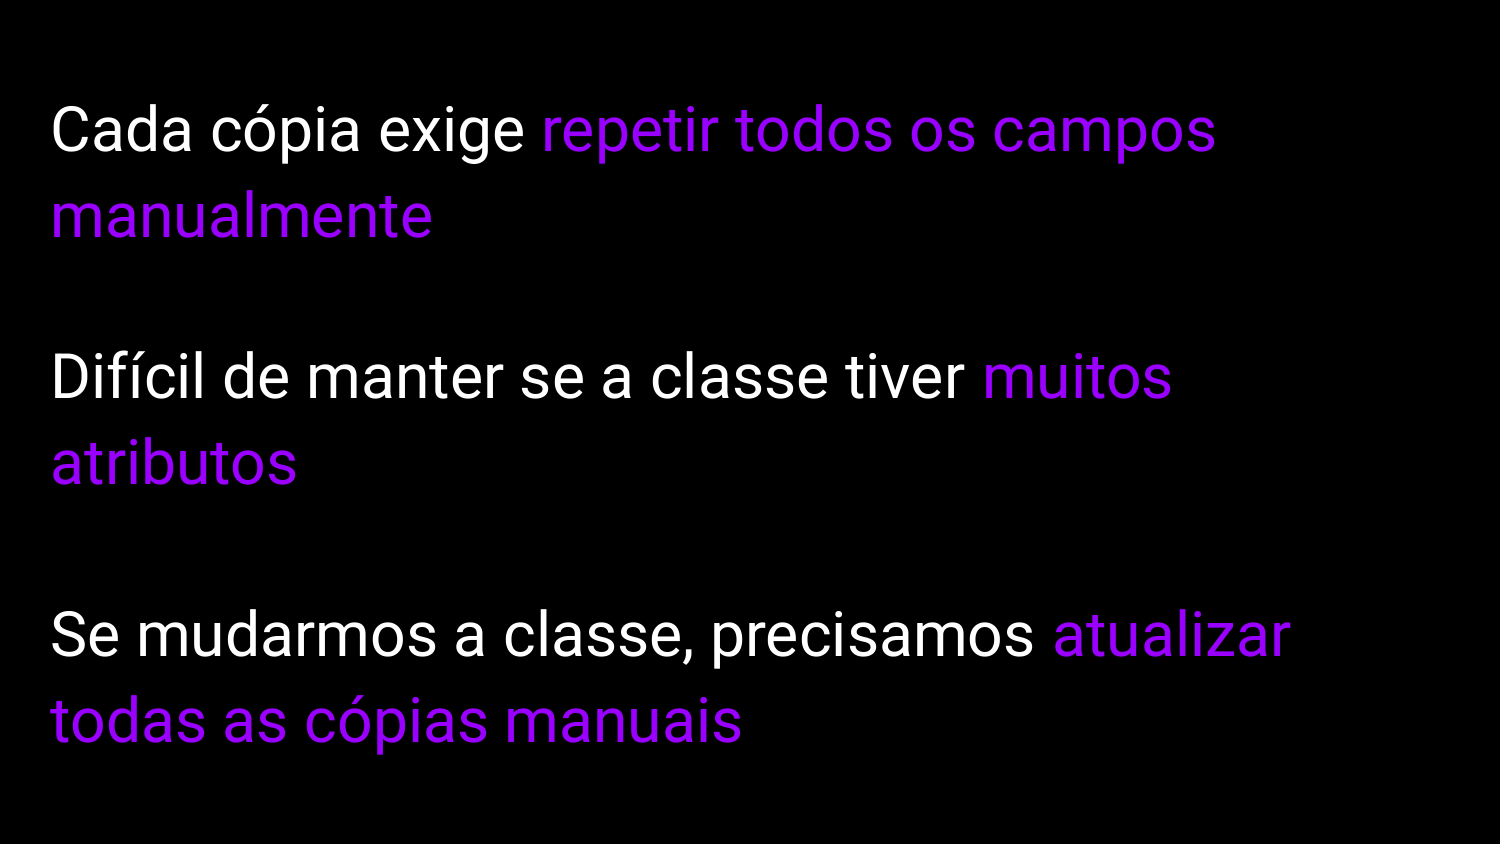

Cada cópia exige repetir todos os campos manualmente
Difícil de manter se a classe tiver muitos atributos
Se mudarmos a classe, precisamos atualizar todas as cópias manuais